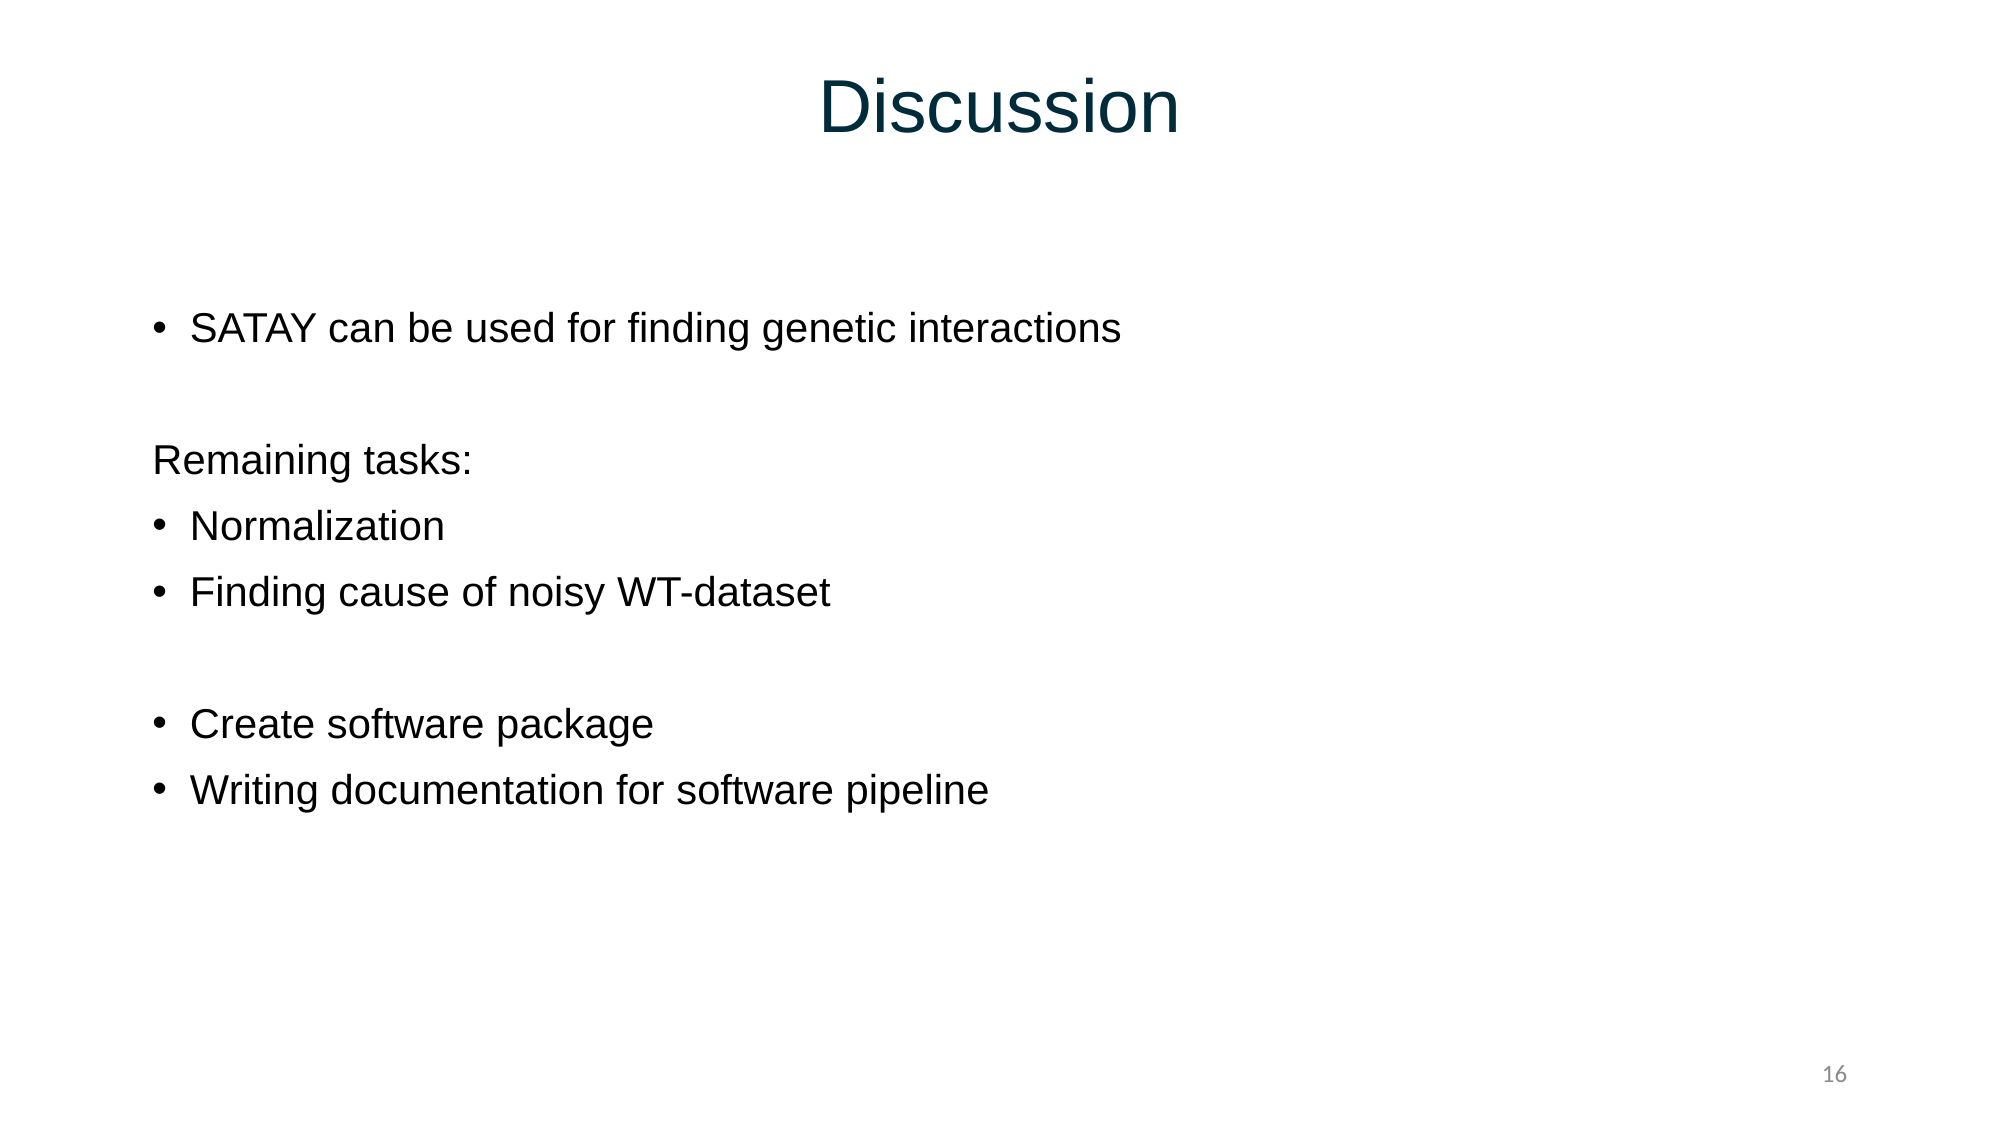

# Discussion
SATAY can be used for finding genetic interactions

Remaining tasks:
Normalization
Finding cause of noisy WT-dataset

Create software package
Writing documentation for software pipeline
16